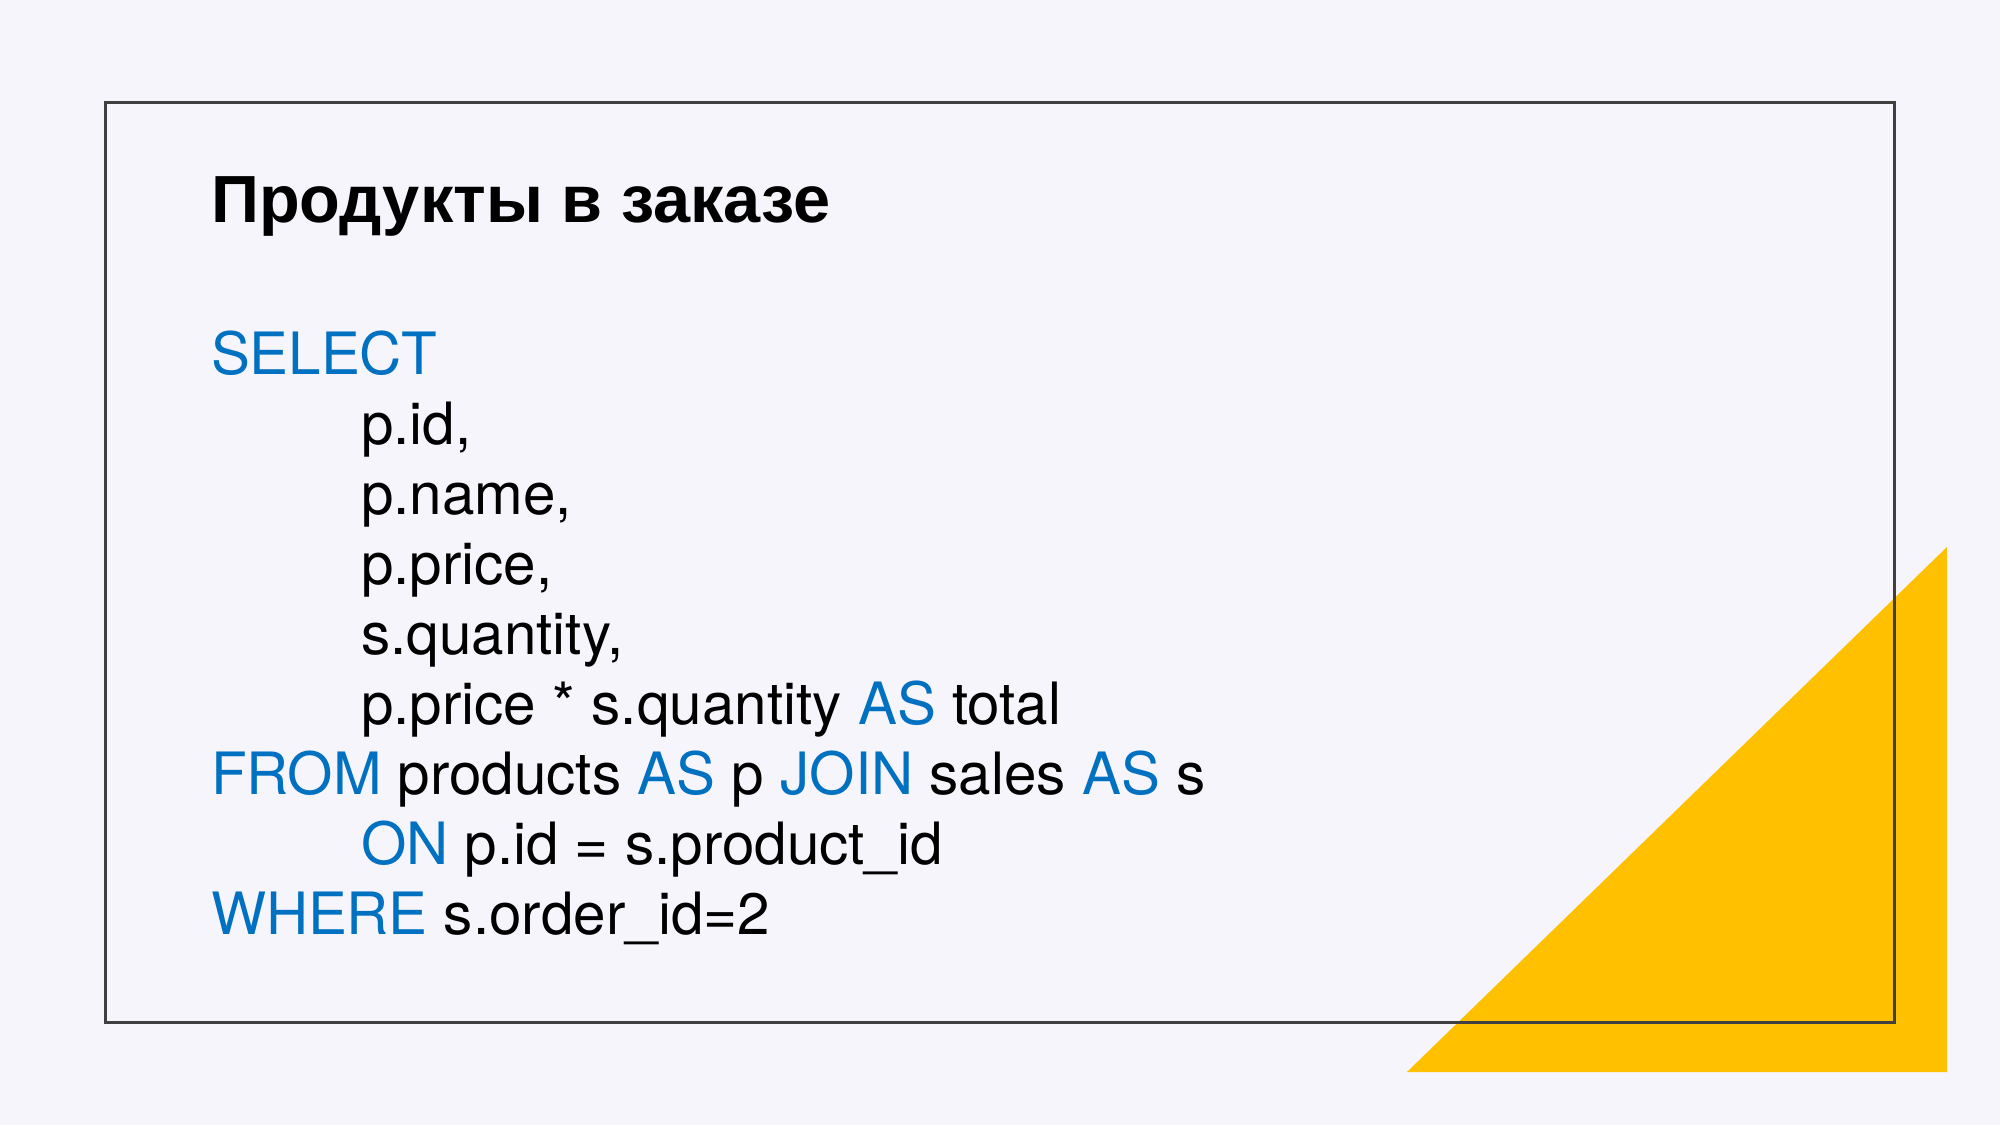

Продукты в заказе

SELECT
	p.id,
	p.name,
	p.price,
	s.quantity,
	p.price * s.quantity AS total
FROM products AS p JOIN sales AS s
	ON p.id = s.product_id
WHERE s.order_id=2